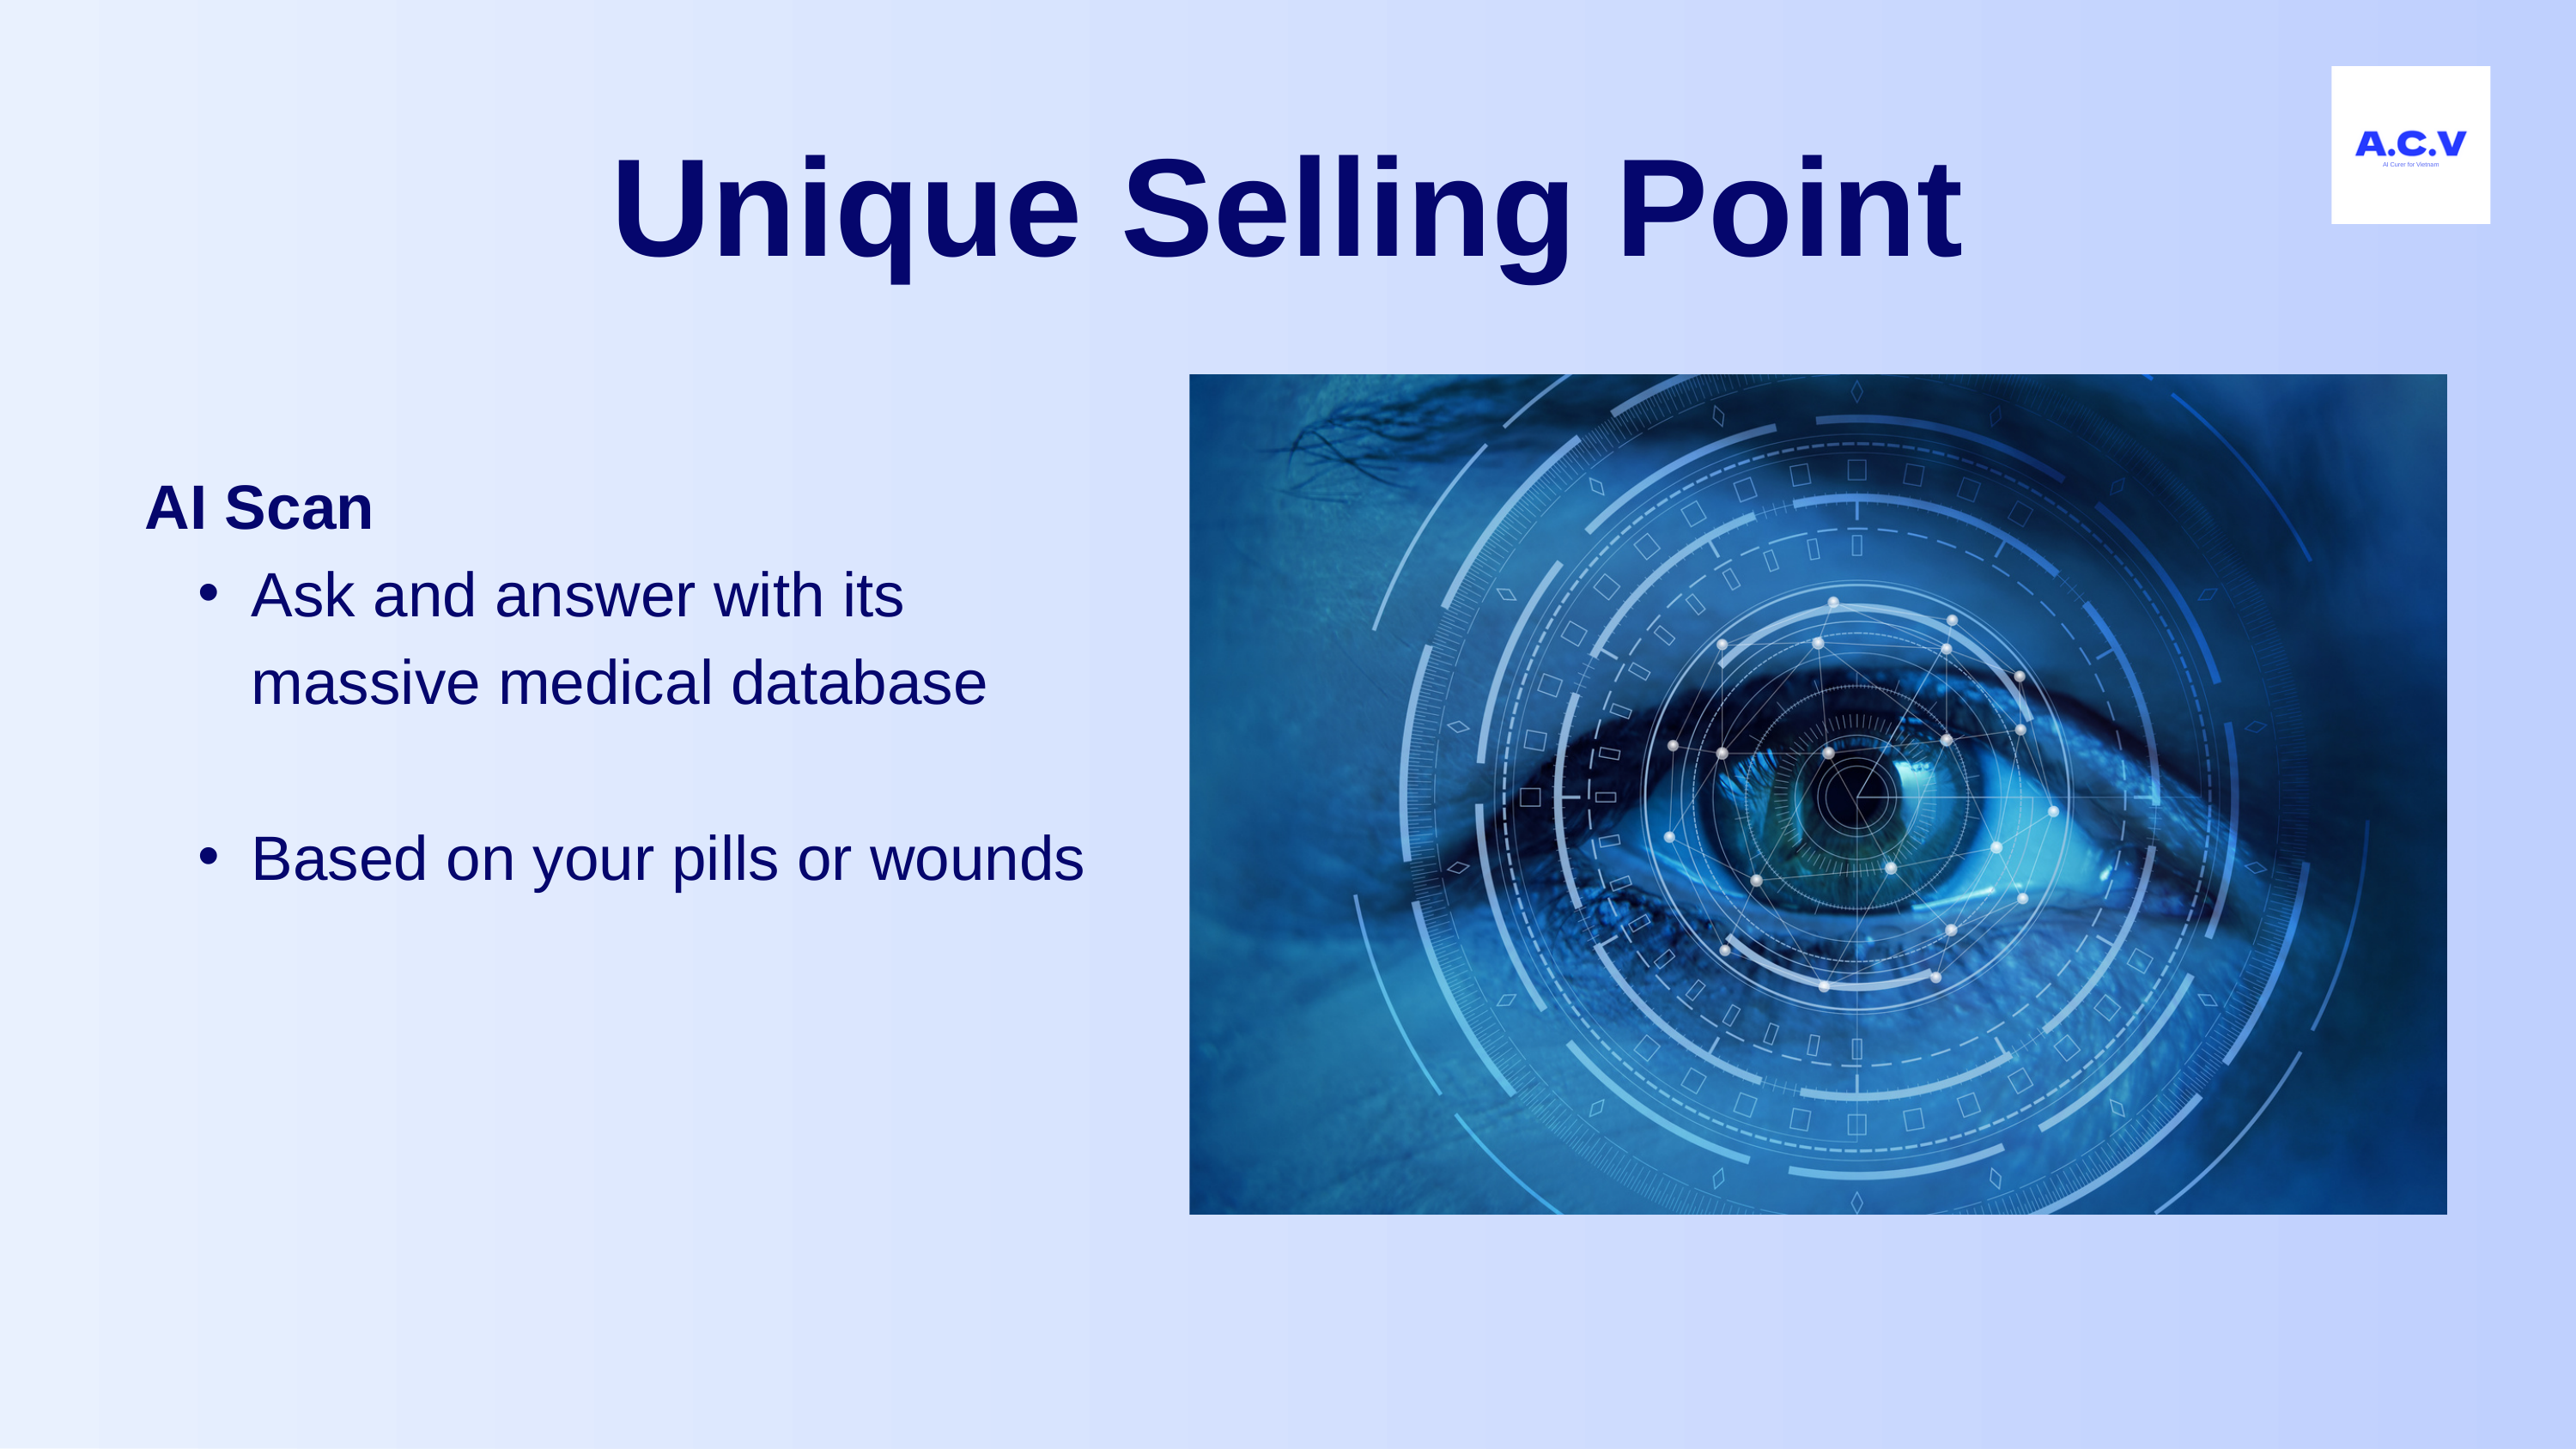

AI Curer for Vietnam
Unique Selling Point

AI Scan
Ask and answer with its massive medical database

Based on your pills or wounds